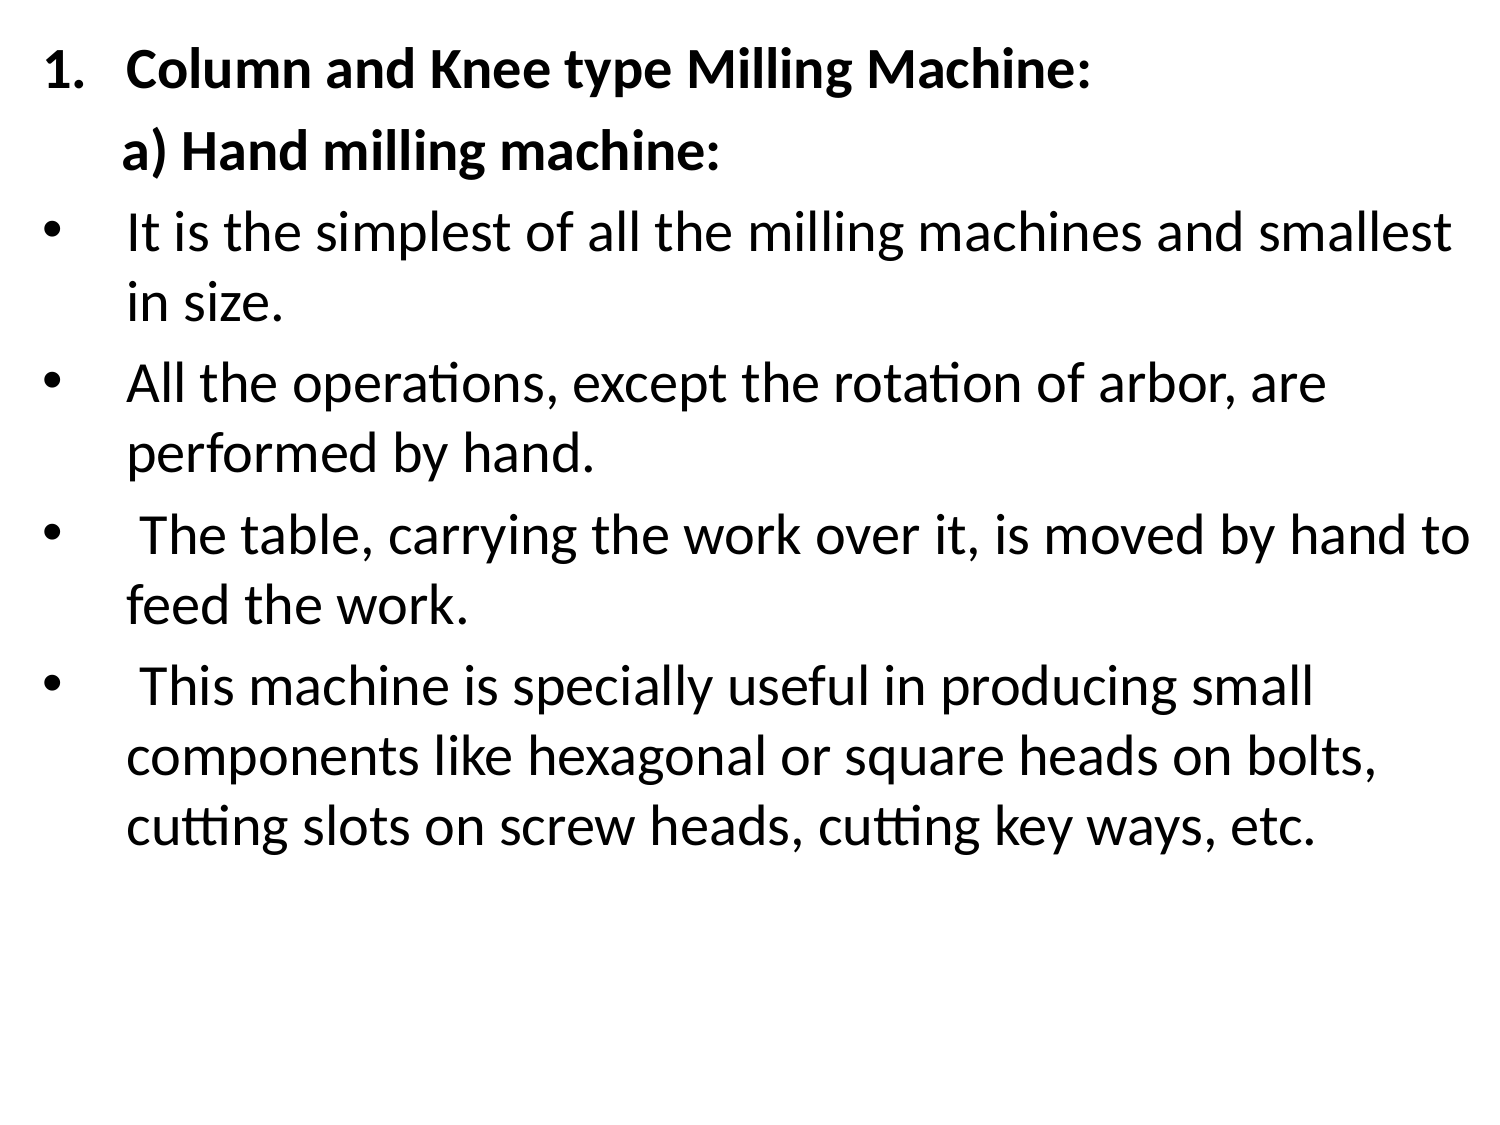

Column and Knee type Milling Machine:
      a) Hand milling machine:
It is the simplest of all the milling machines and smallest in size.
All the operations, except the rotation of arbor, are performed by hand.
 The table, carrying the work over it, is moved by hand to feed the work.
 This machine is specially useful in producing small components like hexagonal or square heads on bolts, cutting slots on screw heads, cutting key ways, etc.